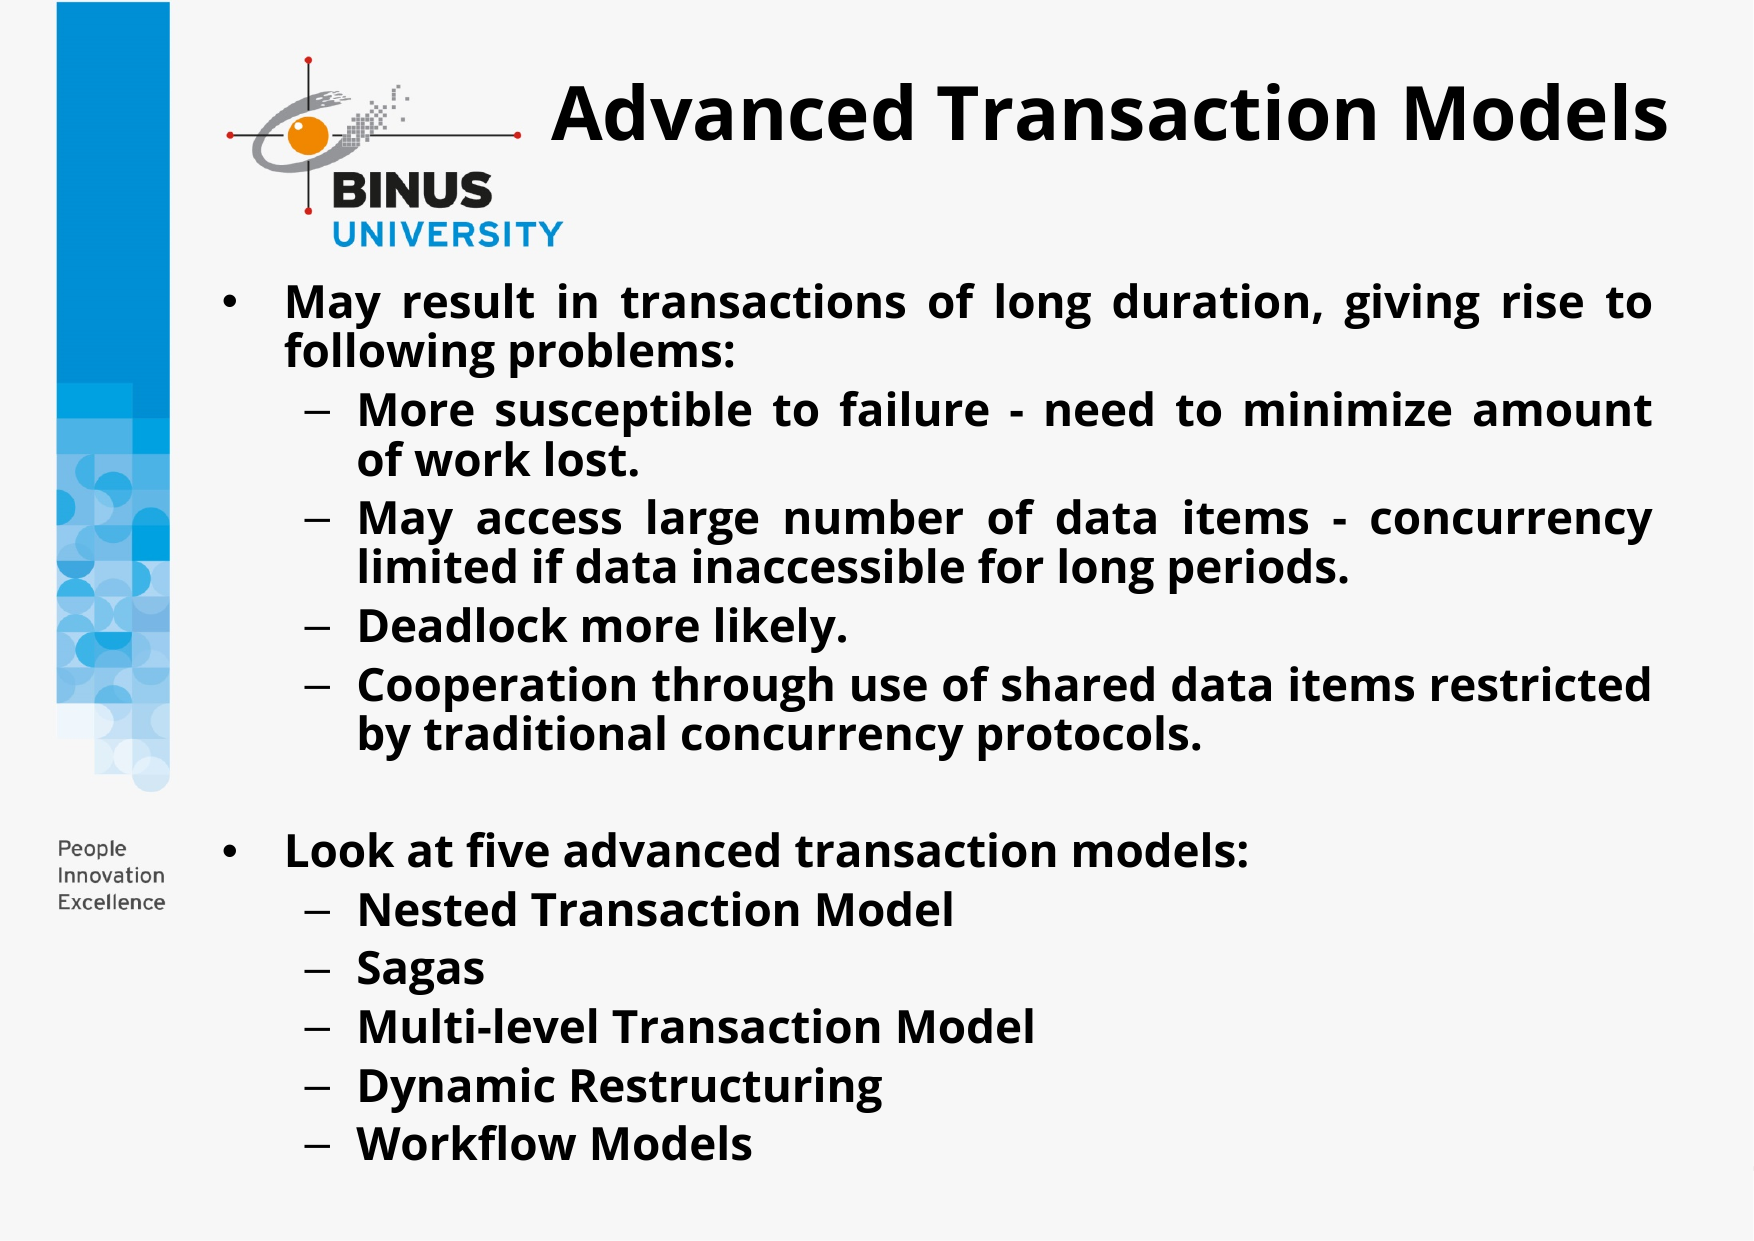

# Advanced Transaction Models
May result in transactions of long duration, giving rise to following problems:
More susceptible to failure - need to minimize amount of work lost.
May access large number of data items - concurrency limited if data inaccessible for long periods.
Deadlock more likely.
Cooperation through use of shared data items restricted by traditional concurrency protocols.

Look at five advanced transaction models:
Nested Transaction Model
Sagas
Multi-level Transaction Model
Dynamic Restructuring
Workflow Models